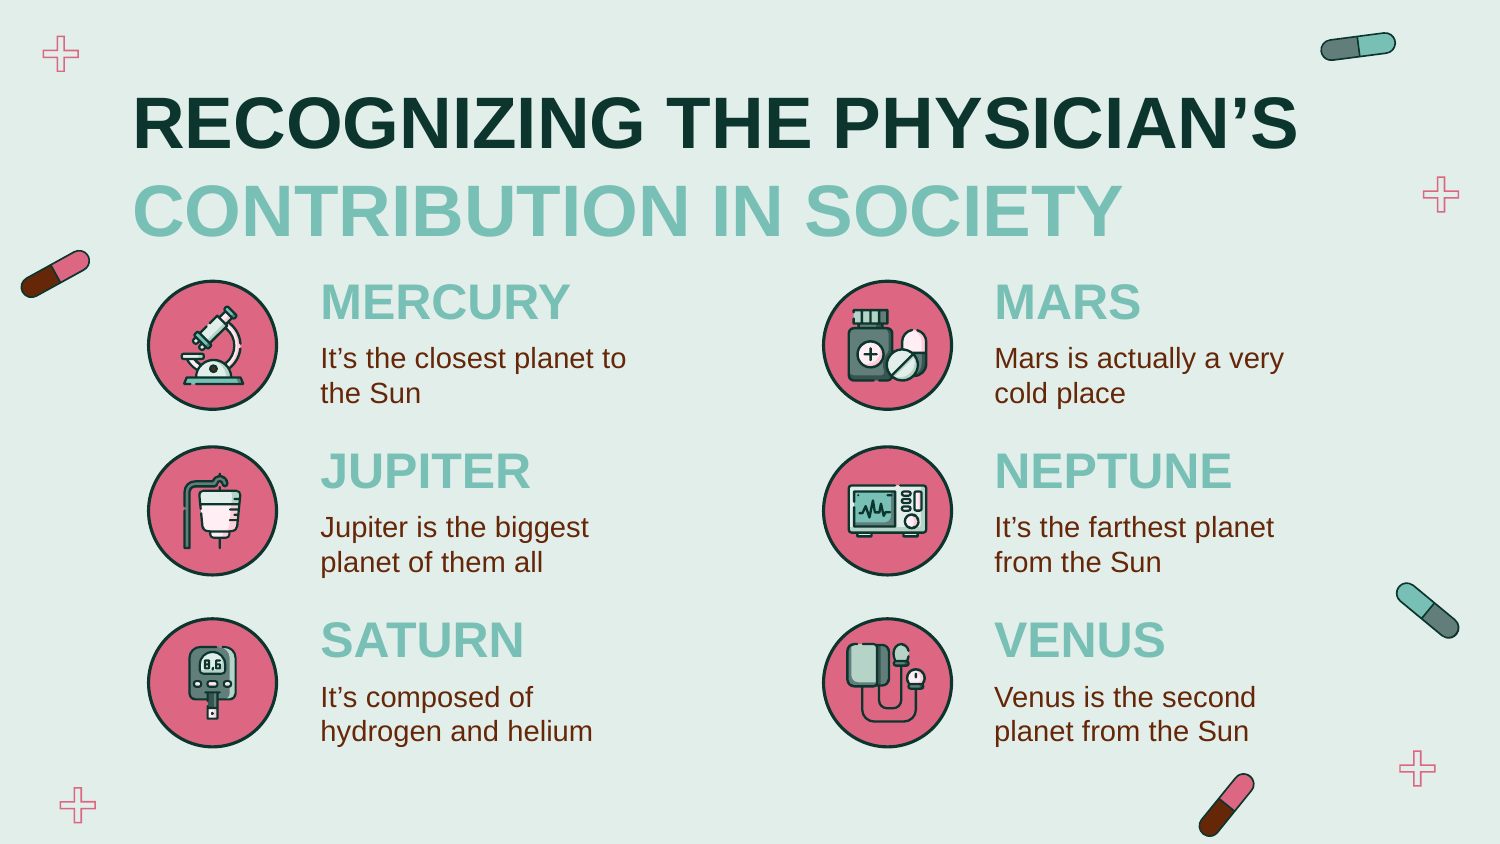

# RECOGNIZING THE PHYSICIAN’S CONTRIBUTION IN SOCIETY
MERCURY
MARS

It’s the closest planet to the Sun
Mars is actually a very cold place
JUPITER
NEPTUNE

Jupiter is the biggest planet of them all
It’s the farthest planet from the Sun
SATURN
VENUS

It’s composed of hydrogen and helium
Venus is the second planet from the Sun